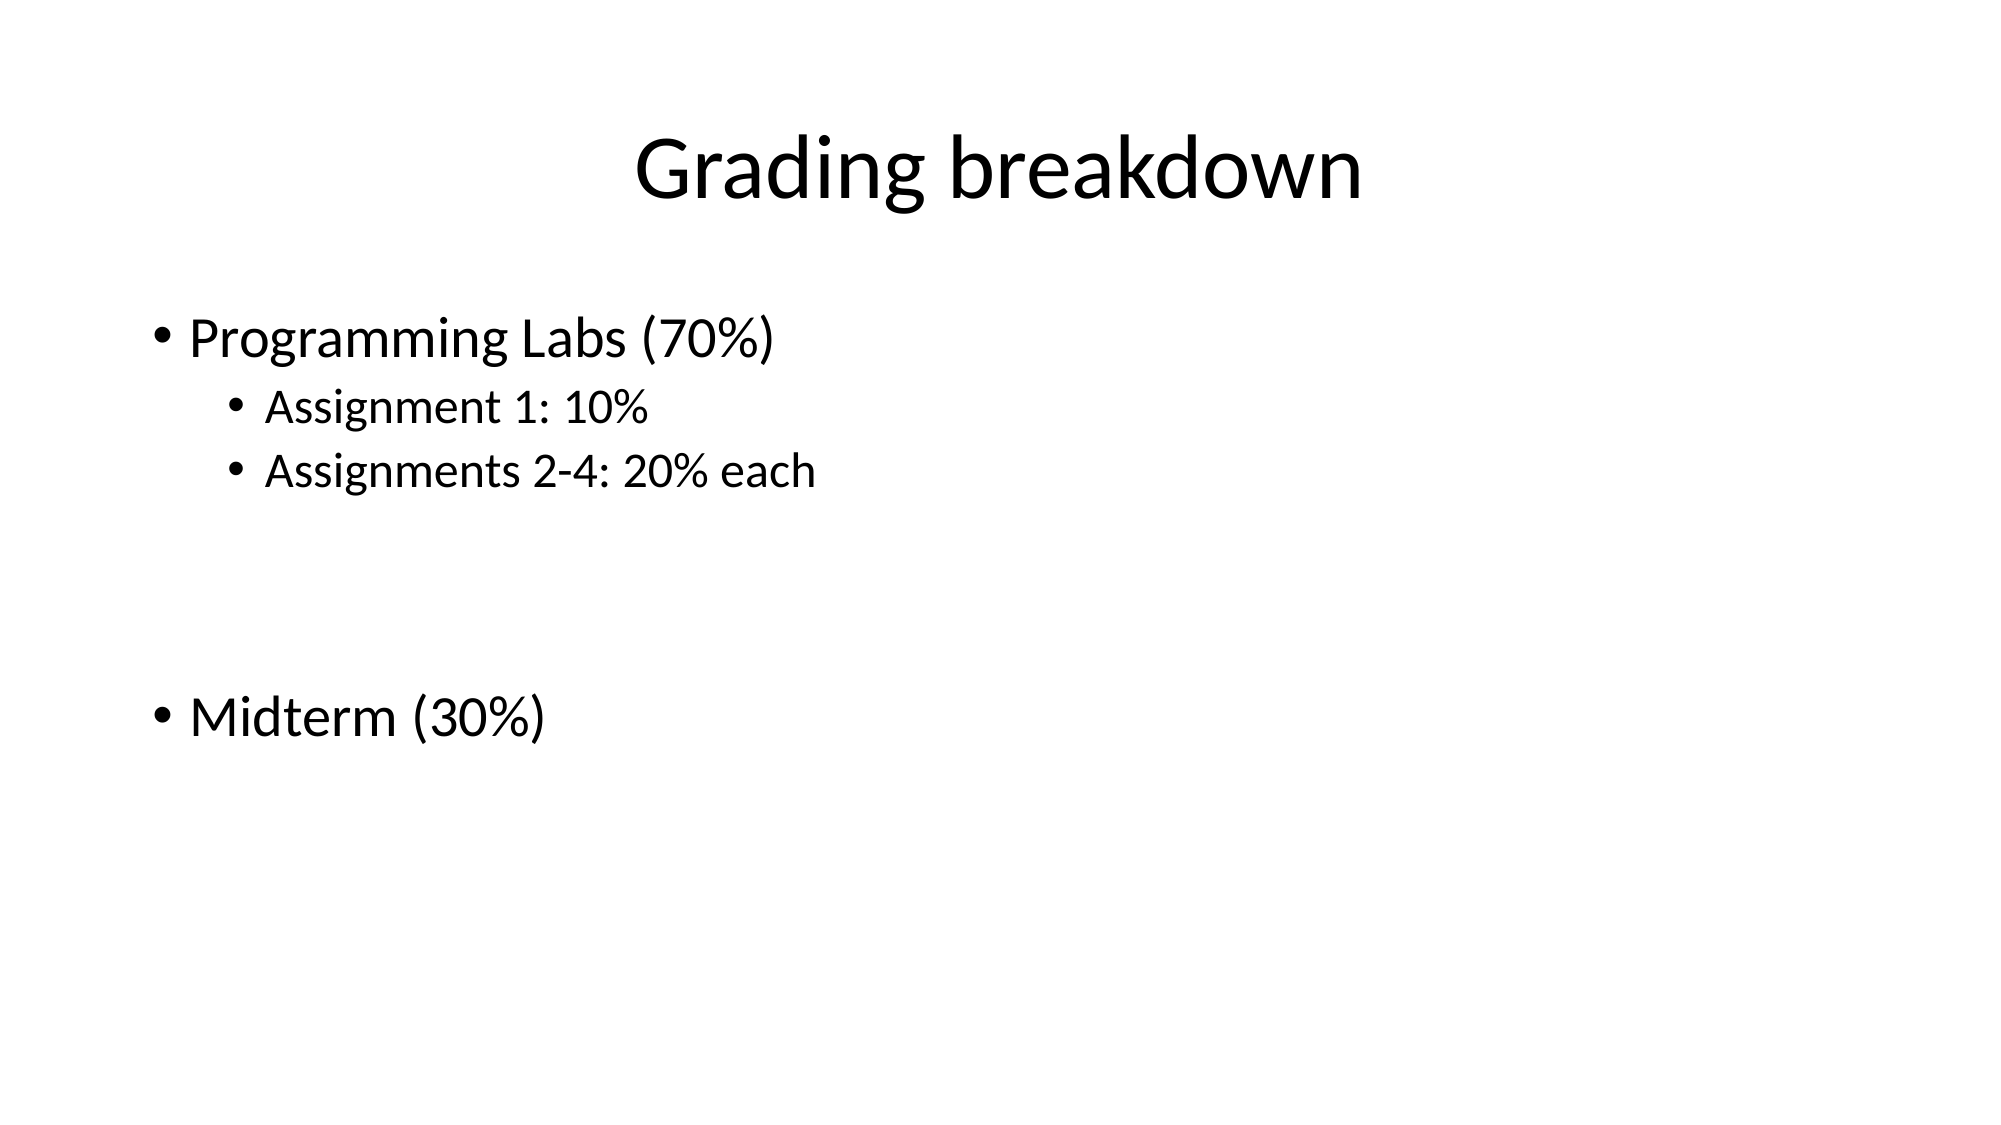

# Grading breakdown
Programming Labs (70%)
Assignment 1: 10%
Assignments 2-4: 20% each

Midterm (30%)